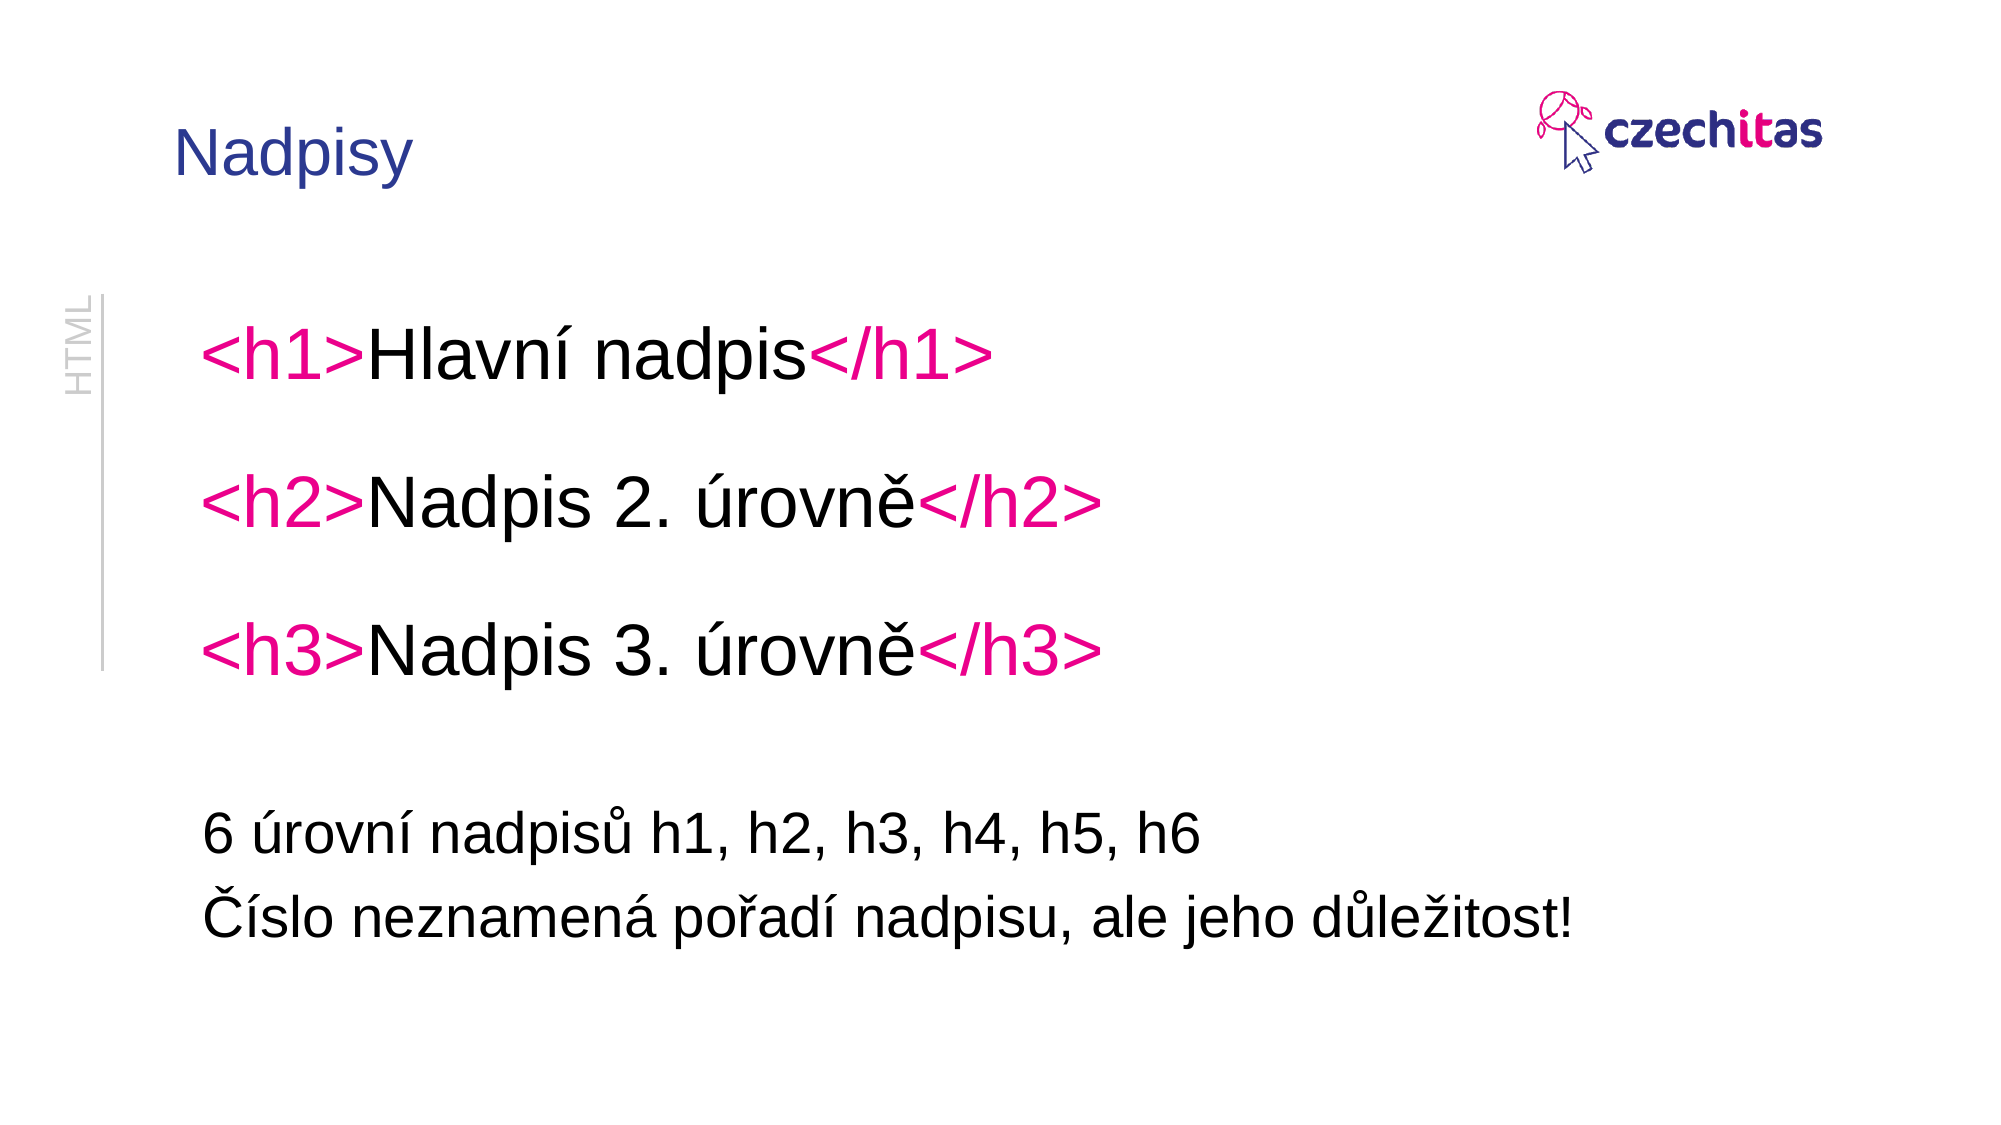

# Nadpisy
<h1>Hlavní nadpis</h1>
<h2>Nadpis 2. úrovně</h2>
<h3>Nadpis 3. úrovně</h3>
HTML
6 úrovní nadpisů h1, h2, h3, h4, h5, h6
Číslo neznamená pořadí nadpisu, ale jeho důležitost!